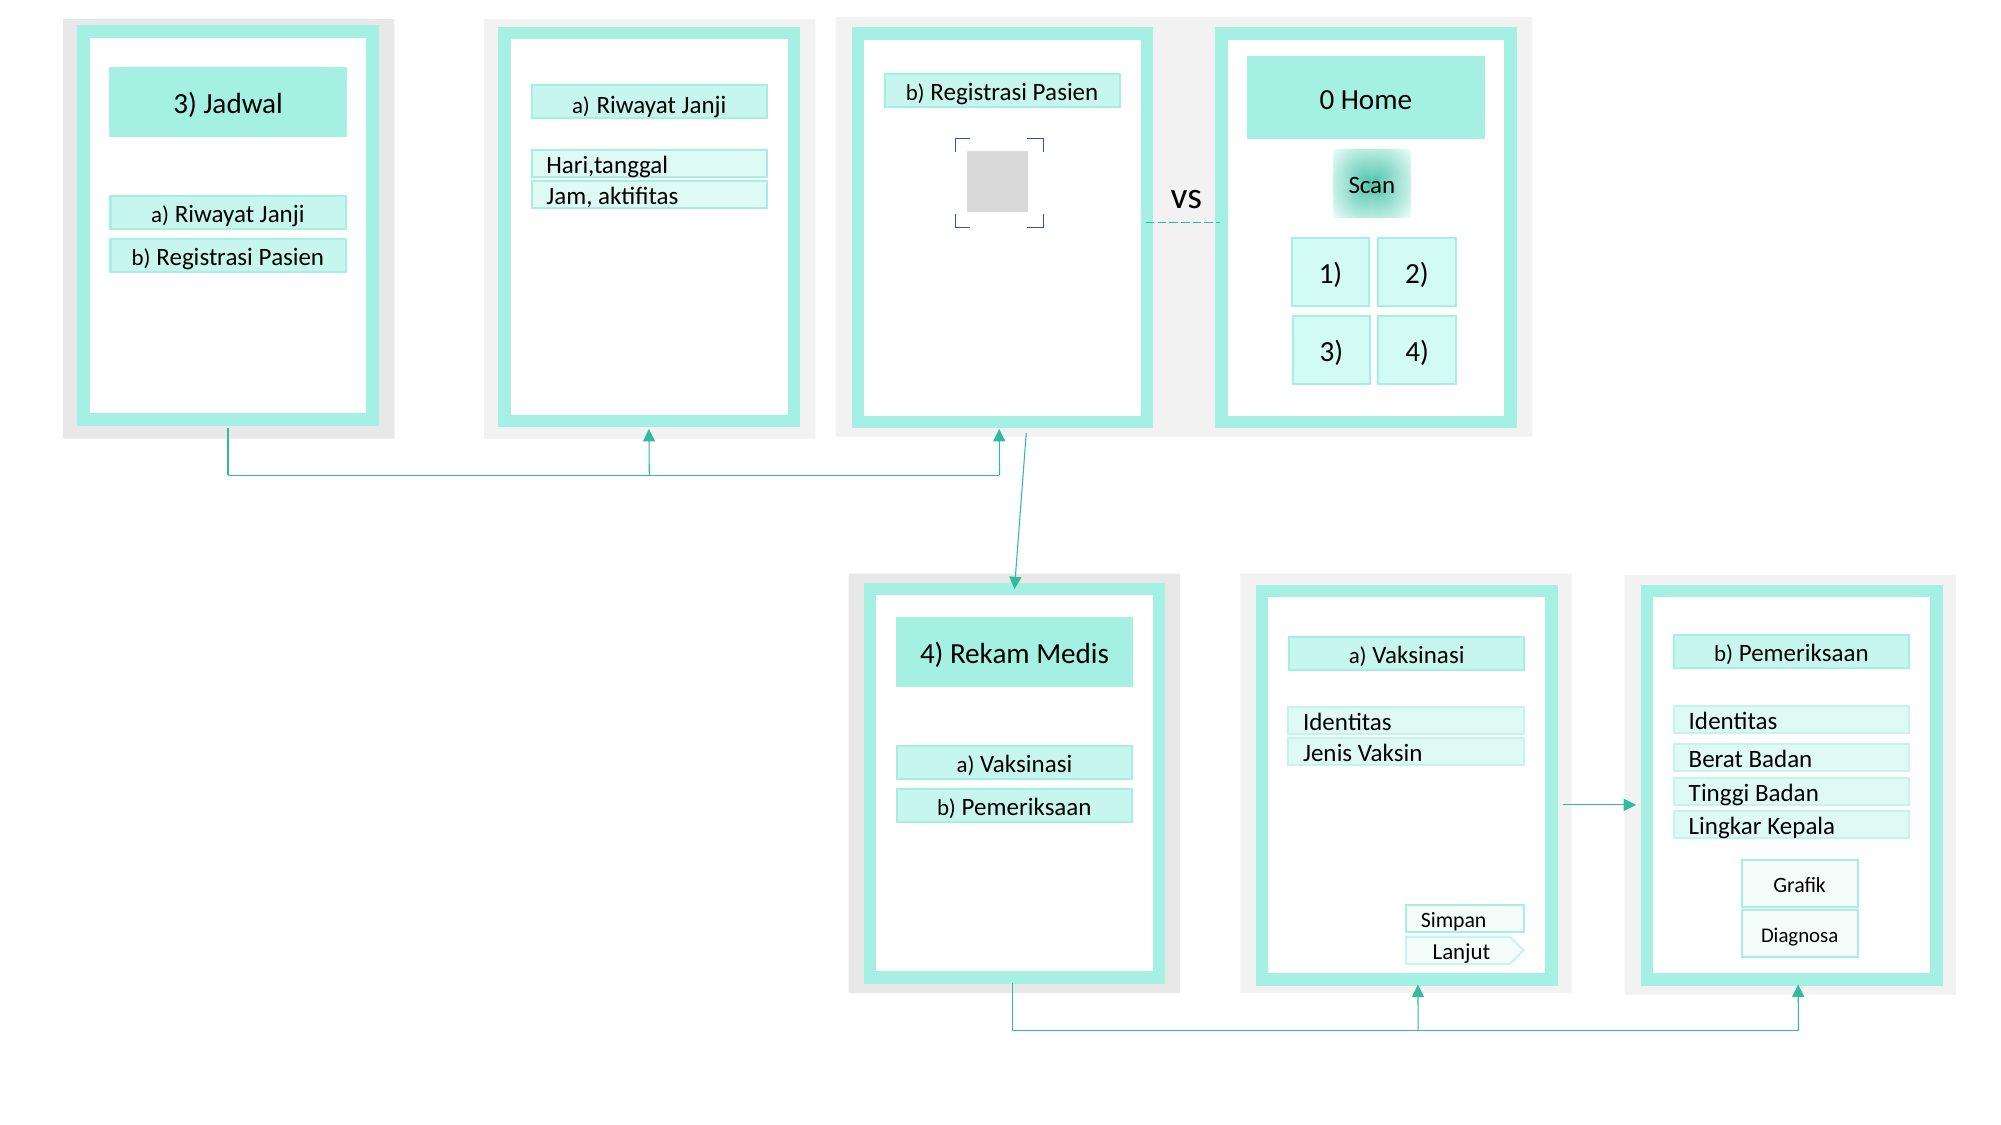

0 Home
3) Jadwal
b) Registrasi Pasien
a) Riwayat Janji

Scan
Hari,tanggal

vs

Jam, aktifitas
a) Riwayat Janji
2)
1)
b) Registrasi Pasien
4)
3)

4) Rekam Medis
b) Pemeriksaan
a) Vaksinasi
Identitas
Identitas
Jenis Vaksin
Berat Badan
a) Vaksinasi
Tinggi Badan
b) Pemeriksaan
Lingkar Kepala
Grafik
Simpan
Diagnosa
Lanjut